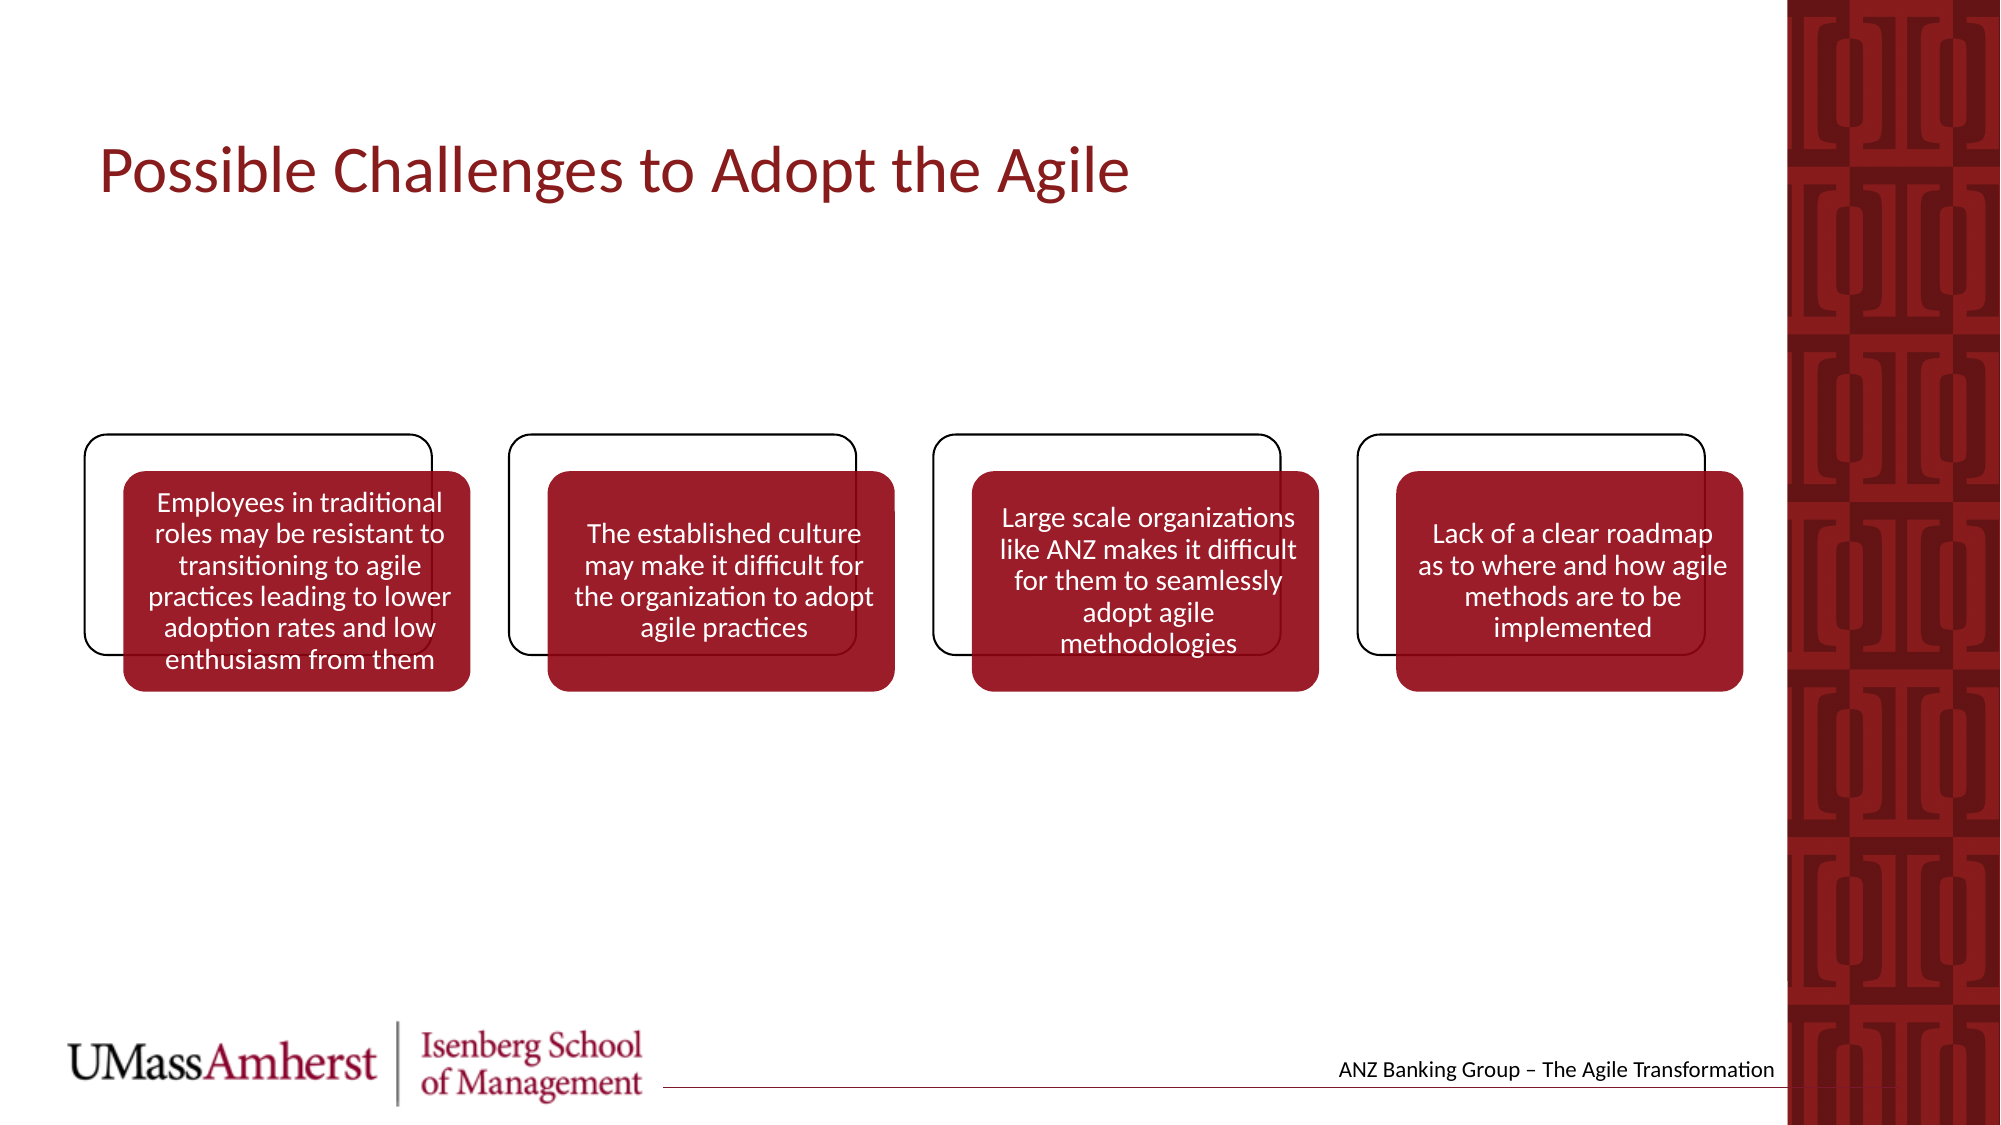

Possible Challenges to Adopt the Agile
Employees in traditional roles may be resistant to transitioning to agile practices leading to lower adoption rates and low enthusiasm from them
The established culture may make it difficult for the organization to adopt agile practices
Large scale organizations like ANZ makes it difficult for them to seamlessly adopt agile methodologies
Lack of a clear roadmap as to where and how agile methods are to be implemented